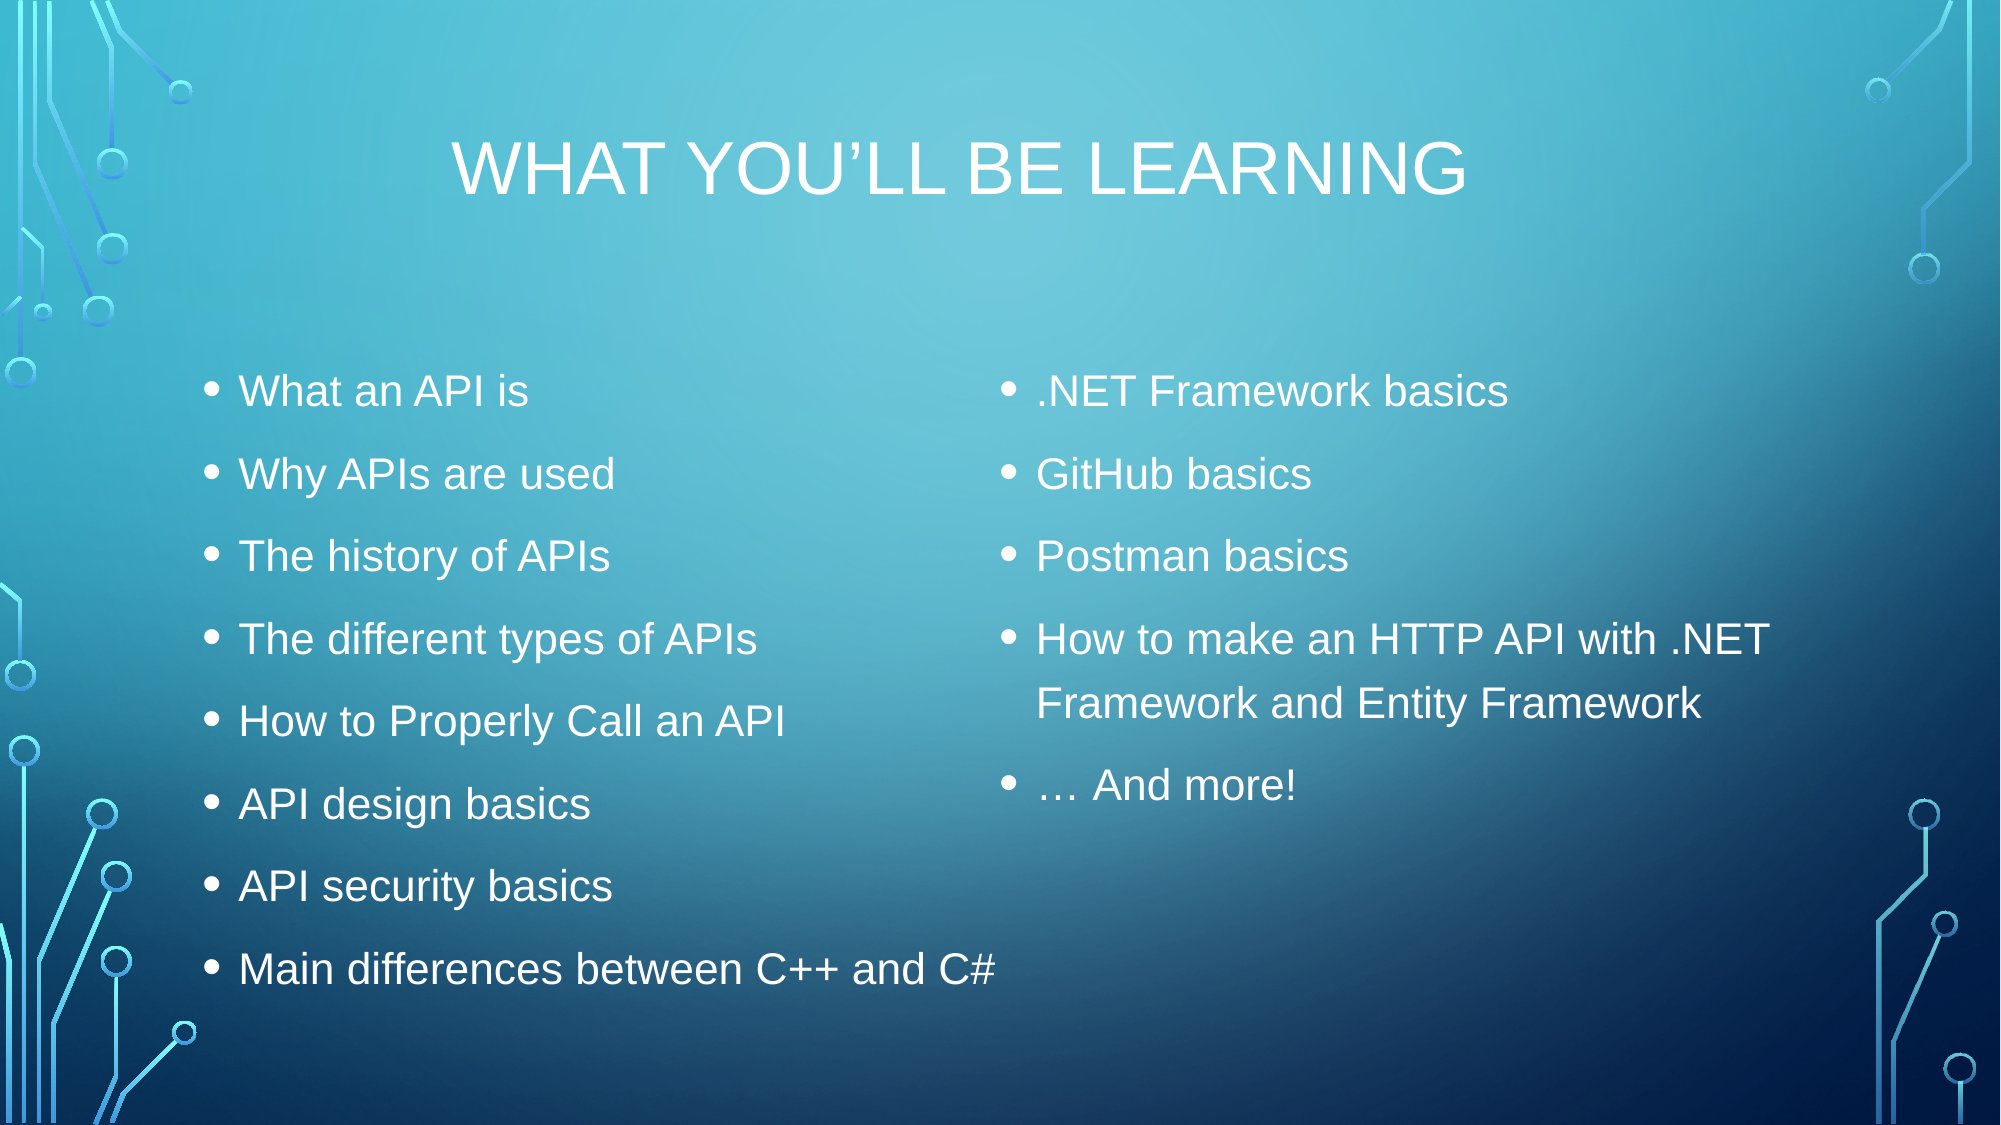

# What you’ll be learning
What an API is
Why APIs are used
The history of APIs
The different types of APIs
How to Properly Call an API
API design basics
API security basics
Main differences between C++ and C#
.NET Framework basics
GitHub basics
Postman basics
How to make an HTTP API with .NET Framework and Entity Framework
… And more!